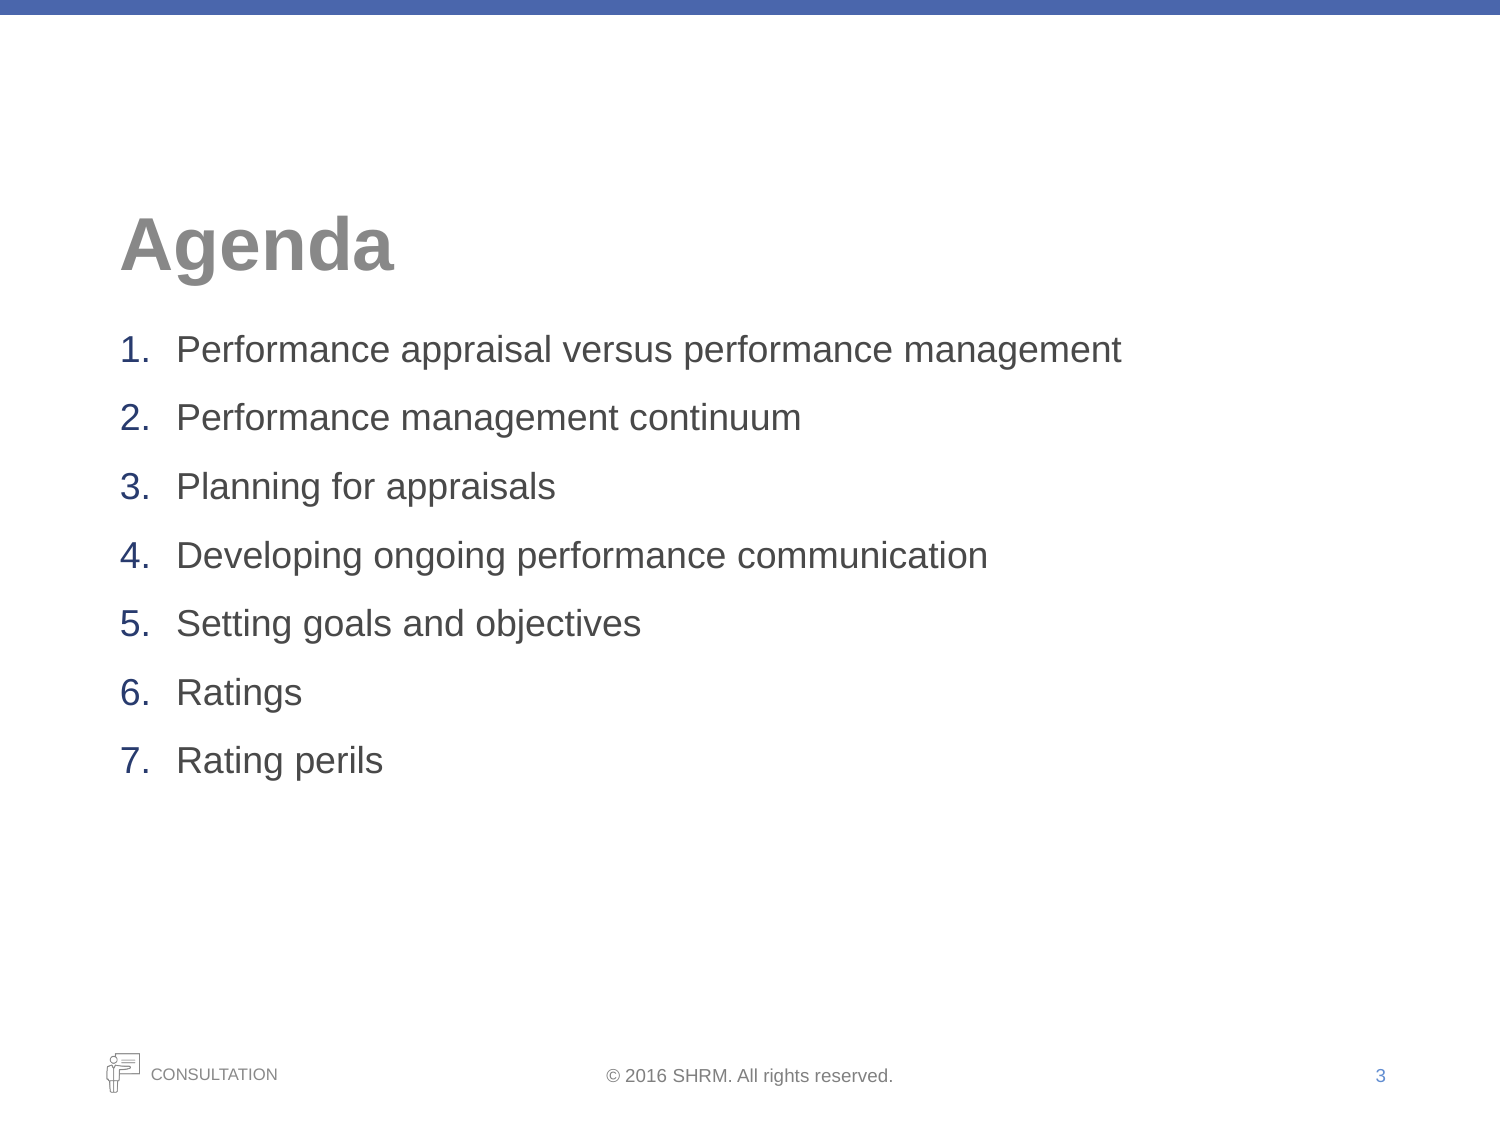

# Agenda
Performance appraisal versus performance management
Performance management continuum
Planning for appraisals
Developing ongoing performance communication
Setting goals and objectives
Ratings
Rating perils
3